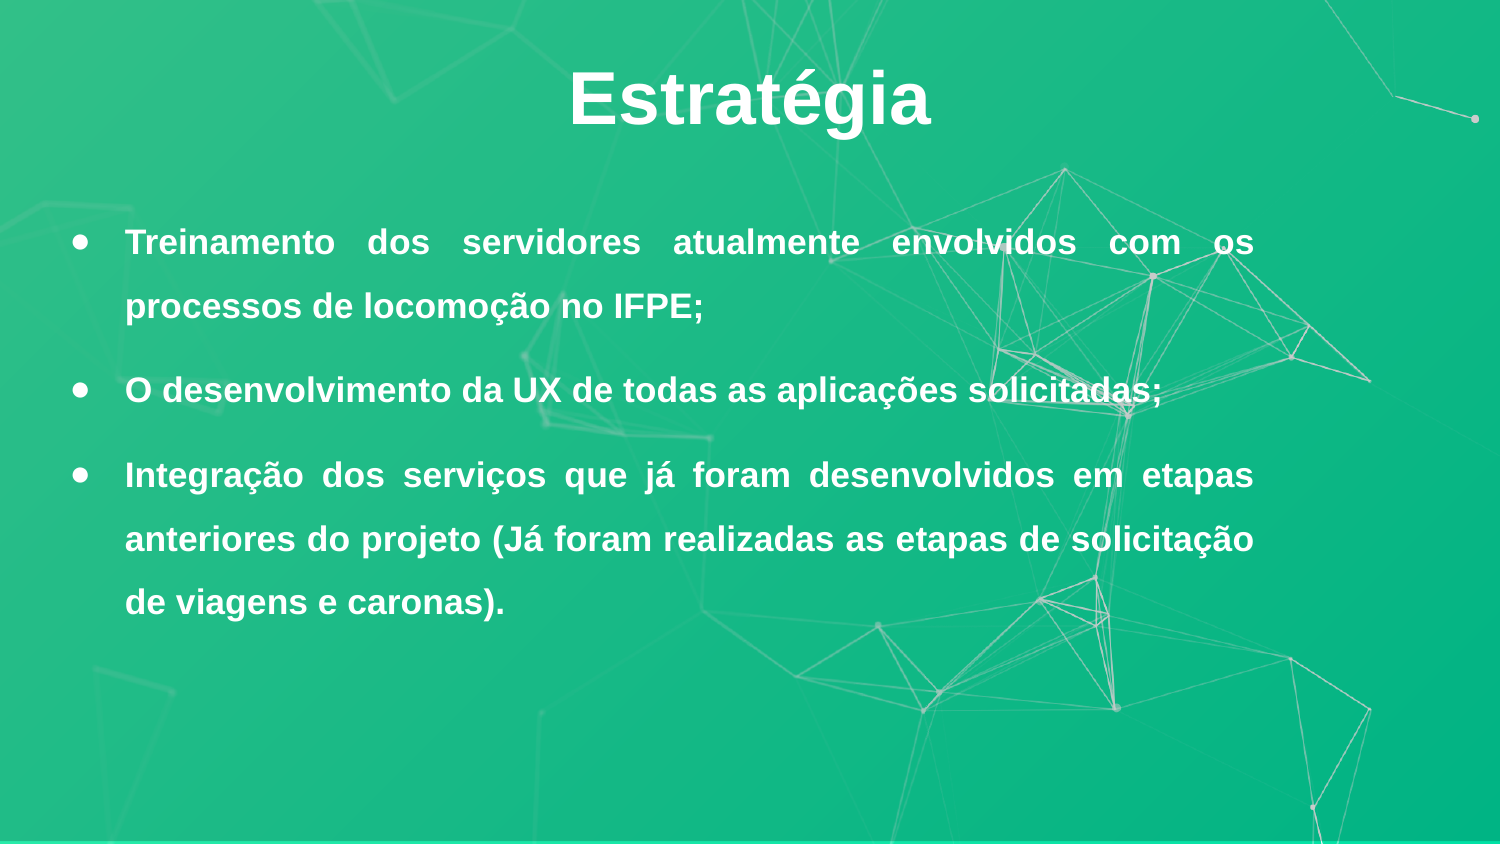

Estratégia
Treinamento dos servidores atualmente envolvidos com os processos de locomoção no IFPE;
O desenvolvimento da UX de todas as aplicações solicitadas;
Integração dos serviços que já foram desenvolvidos em etapas anteriores do projeto (Já foram realizadas as etapas de solicitação de viagens e caronas).